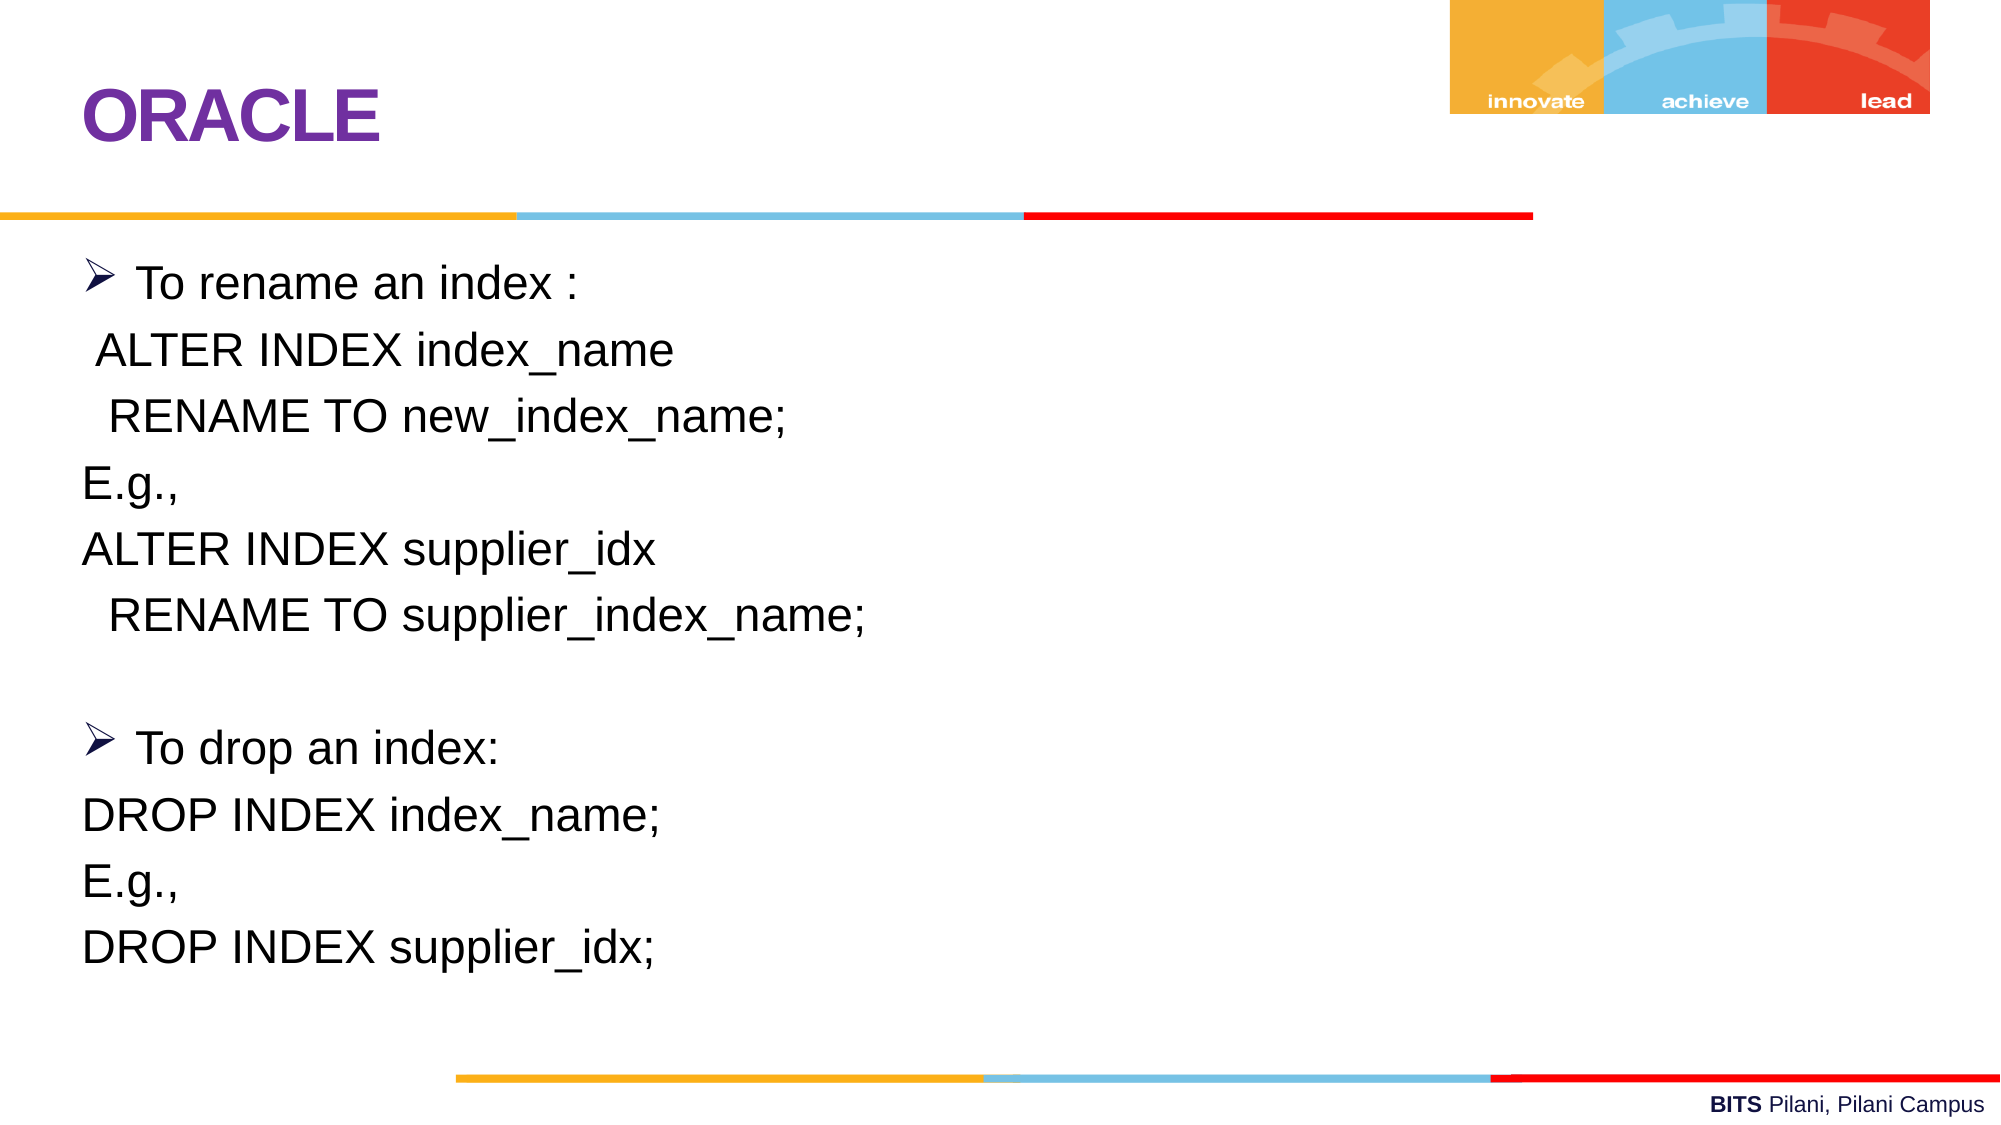

ORACLE
To rename an index :
 ALTER INDEX index_name
  RENAME TO new_index_name;
E.g.,
ALTER INDEX supplier_idx
  RENAME TO supplier_index_name;

To drop an index:
DROP INDEX index_name;
E.g.,
DROP INDEX supplier_idx;